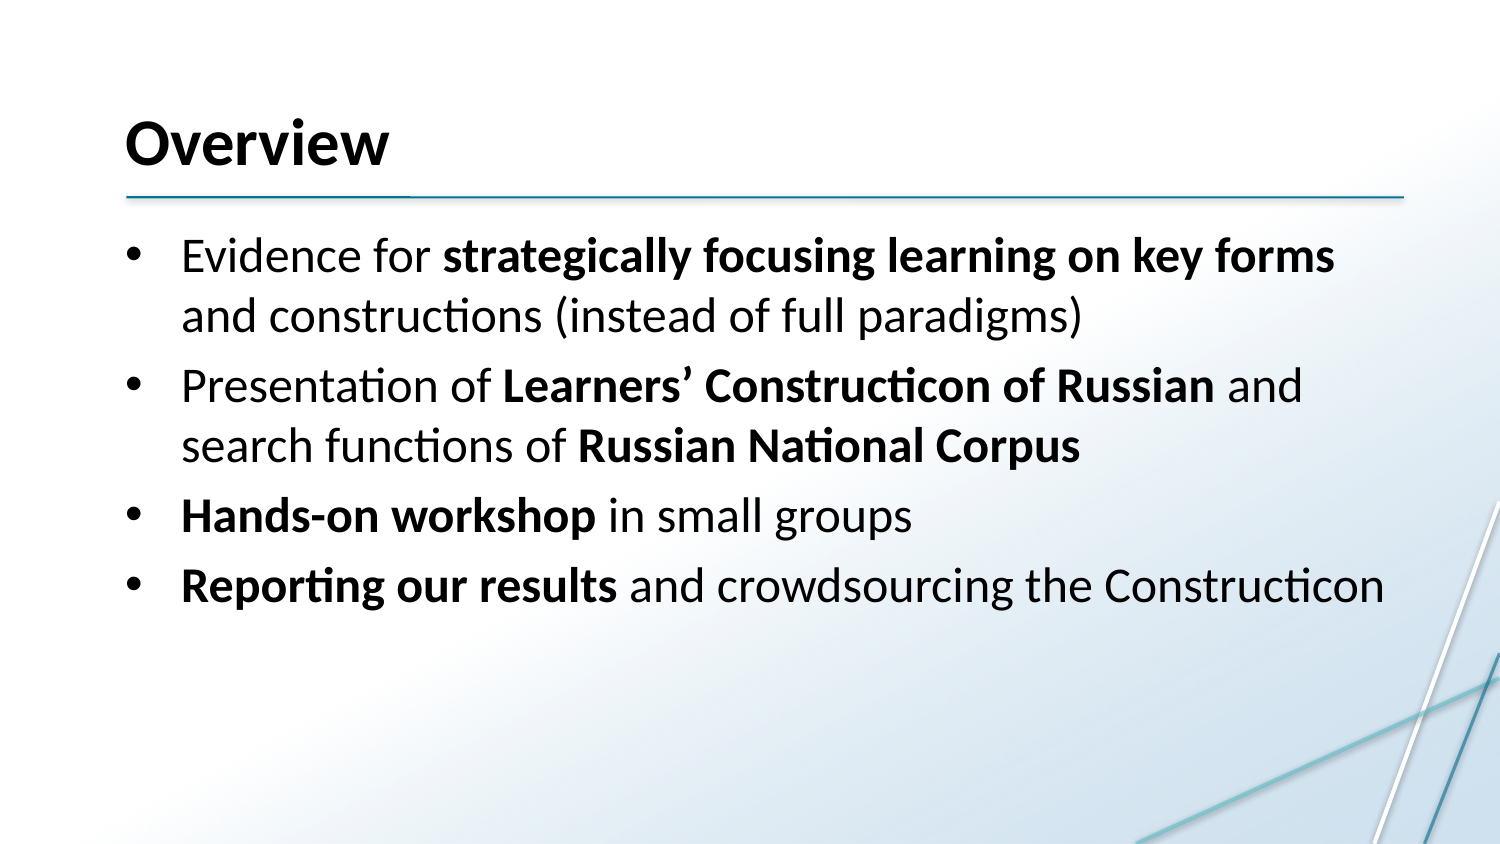

# Overview
Evidence for strategically focusing learning on key forms and constructions (instead of full paradigms)
Presentation of Learners’ Constructicon of Russian and search functions of Russian National Corpus
Hands-on workshop in small groups
Reporting our results and crowdsourcing the Constructicon